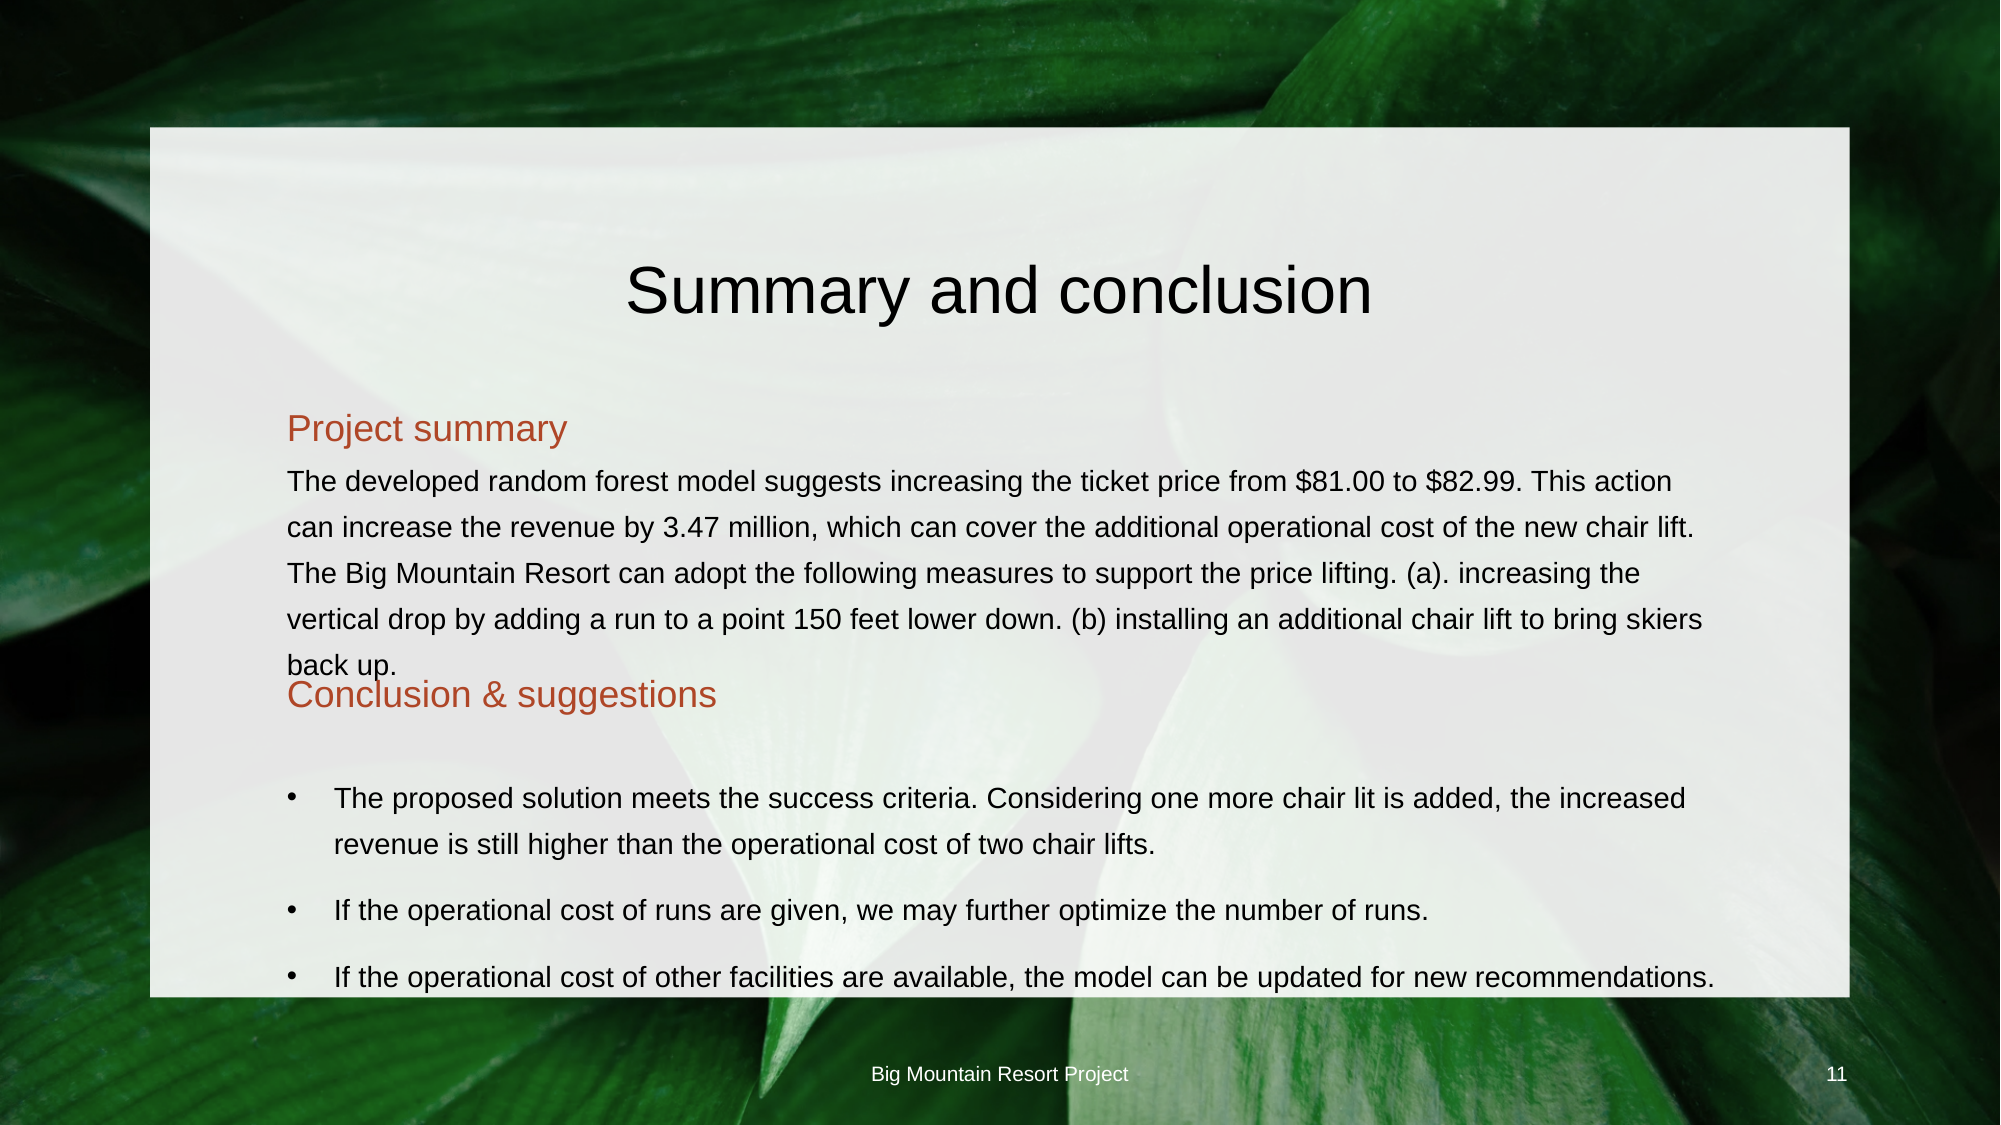

# Summary and conclusion
Project summary
The developed random forest model suggests increasing the ticket price from $81.00 to $82.99. This action can increase the revenue by 3.47 million, which can cover the additional operational cost of the new chair lift. The Big Mountain Resort can adopt the following measures to support the price lifting. (a). increasing the vertical drop by adding a run to a point 150 feet lower down. (b) installing an additional chair lift to bring skiers back up.

The proposed solution meets the success criteria. Considering one more chair lit is added, the increased revenue is still higher than the operational cost of two chair lifts.
If the operational cost of runs are given, we may further optimize the number of runs.
If the operational cost of other facilities are available, the model can be updated for new recommendations.
Conclusion & suggestions
Big Mountain Resort Project
11